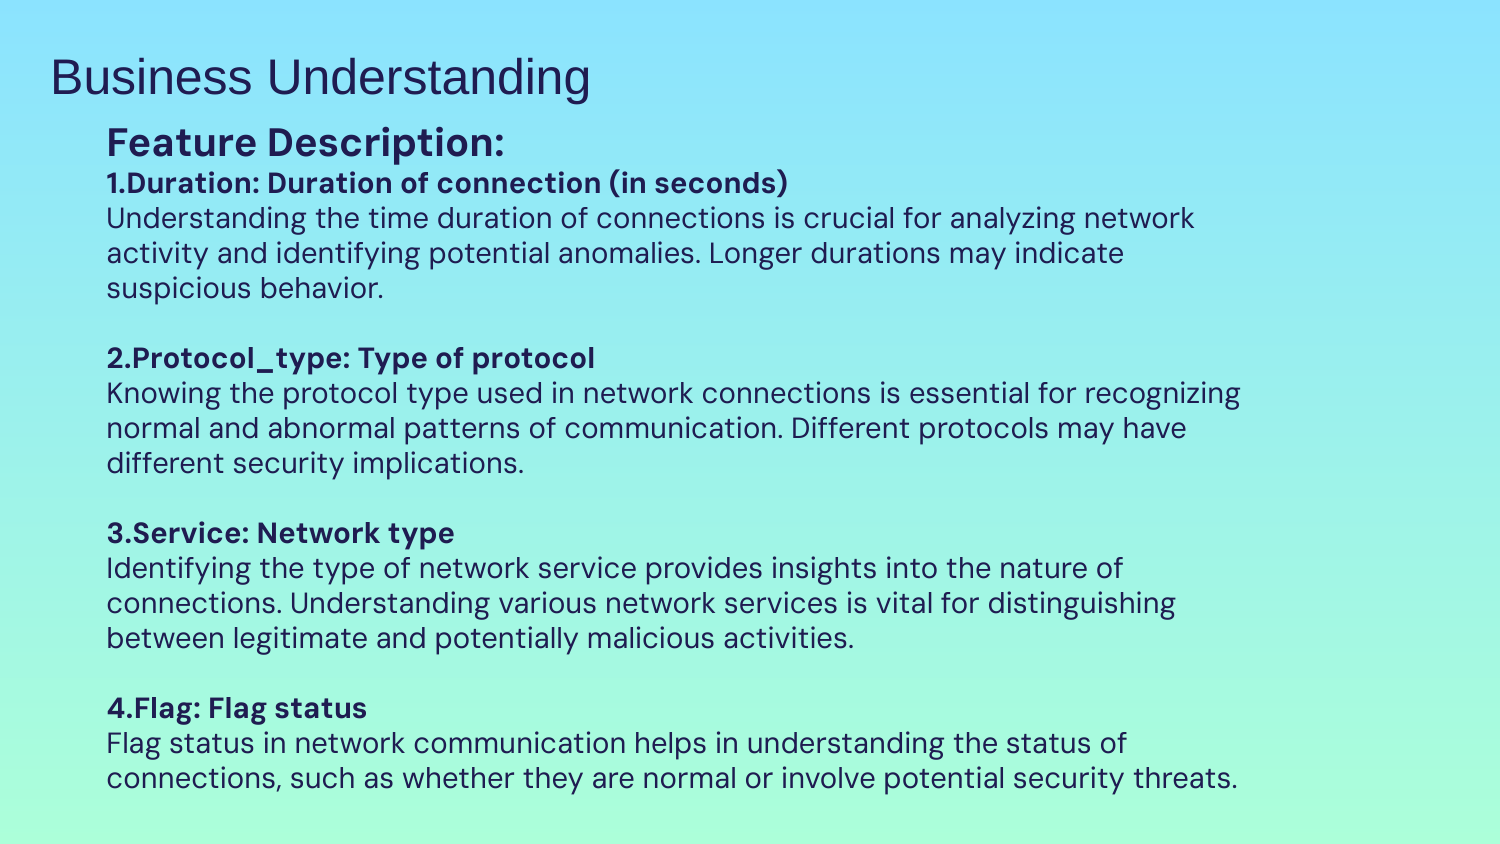

Business Understanding
Feature Description:
1.Duration: Duration of connection (in seconds)
Understanding the time duration of connections is crucial for analyzing network activity and identifying potential anomalies. Longer durations may indicate suspicious behavior.

2.Protocol_type: Type of protocol
Knowing the protocol type used in network connections is essential for recognizing normal and abnormal patterns of communication. Different protocols may have different security implications.

3.Service: Network type
Identifying the type of network service provides insights into the nature of connections. Understanding various network services is vital for distinguishing between legitimate and potentially malicious activities.

4.Flag: Flag status
Flag status in network communication helps in understanding the status of connections, such as whether they are normal or involve potential security threats.